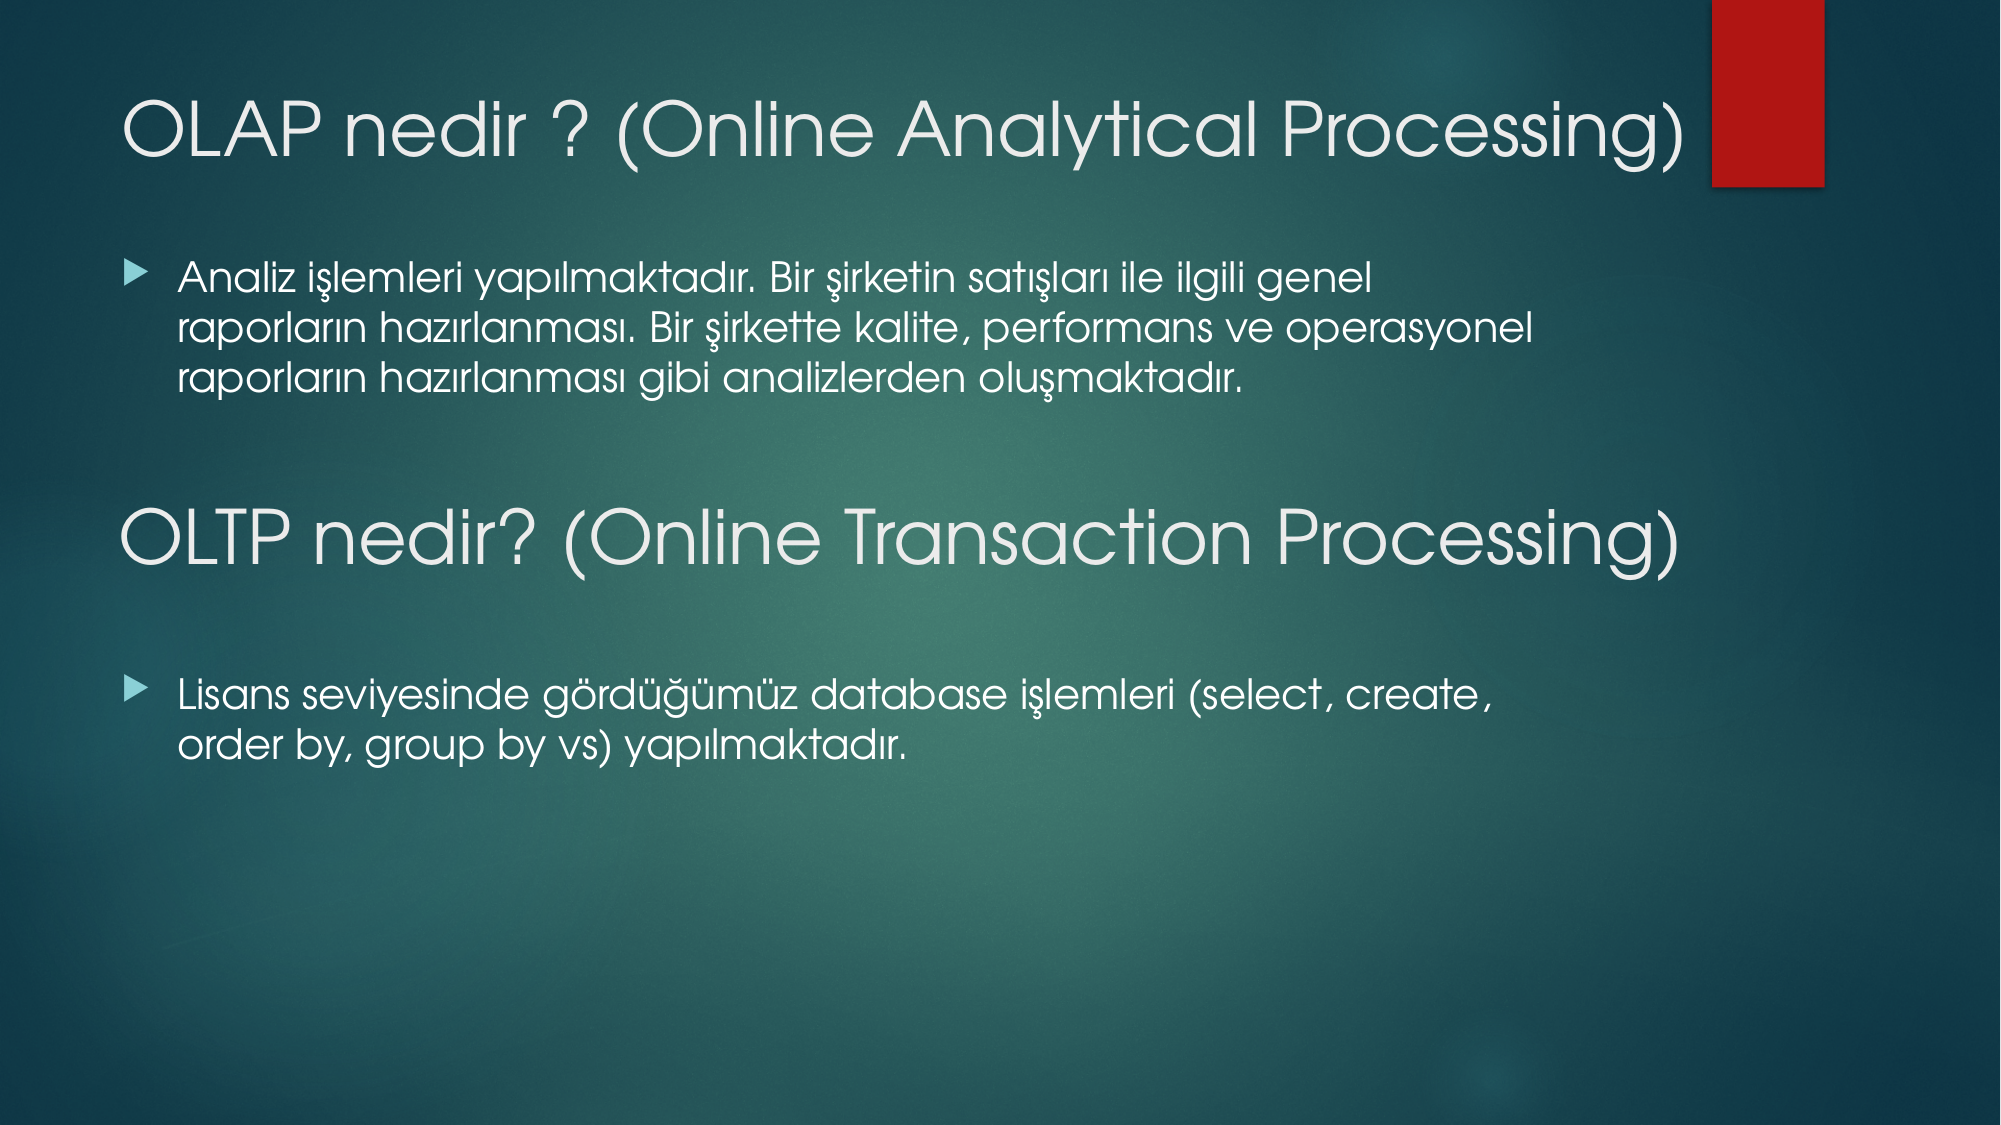

# OLAP nedir ? (Online Analytical Processing)
Analiz işlemleri yapılmaktadır. Bir şirketin satışları ile ilgili genel raporların hazırlanması. Bir şirkette kalite, performans ve operasyonel raporların hazırlanması gibi analizlerden oluşmaktadır.

     OLTP nedir? (Online Transaction Processing)
Lisans seviyesinde gördüğümüz database işlemleri (select, create, order by, group by vs) yapılmaktadır.